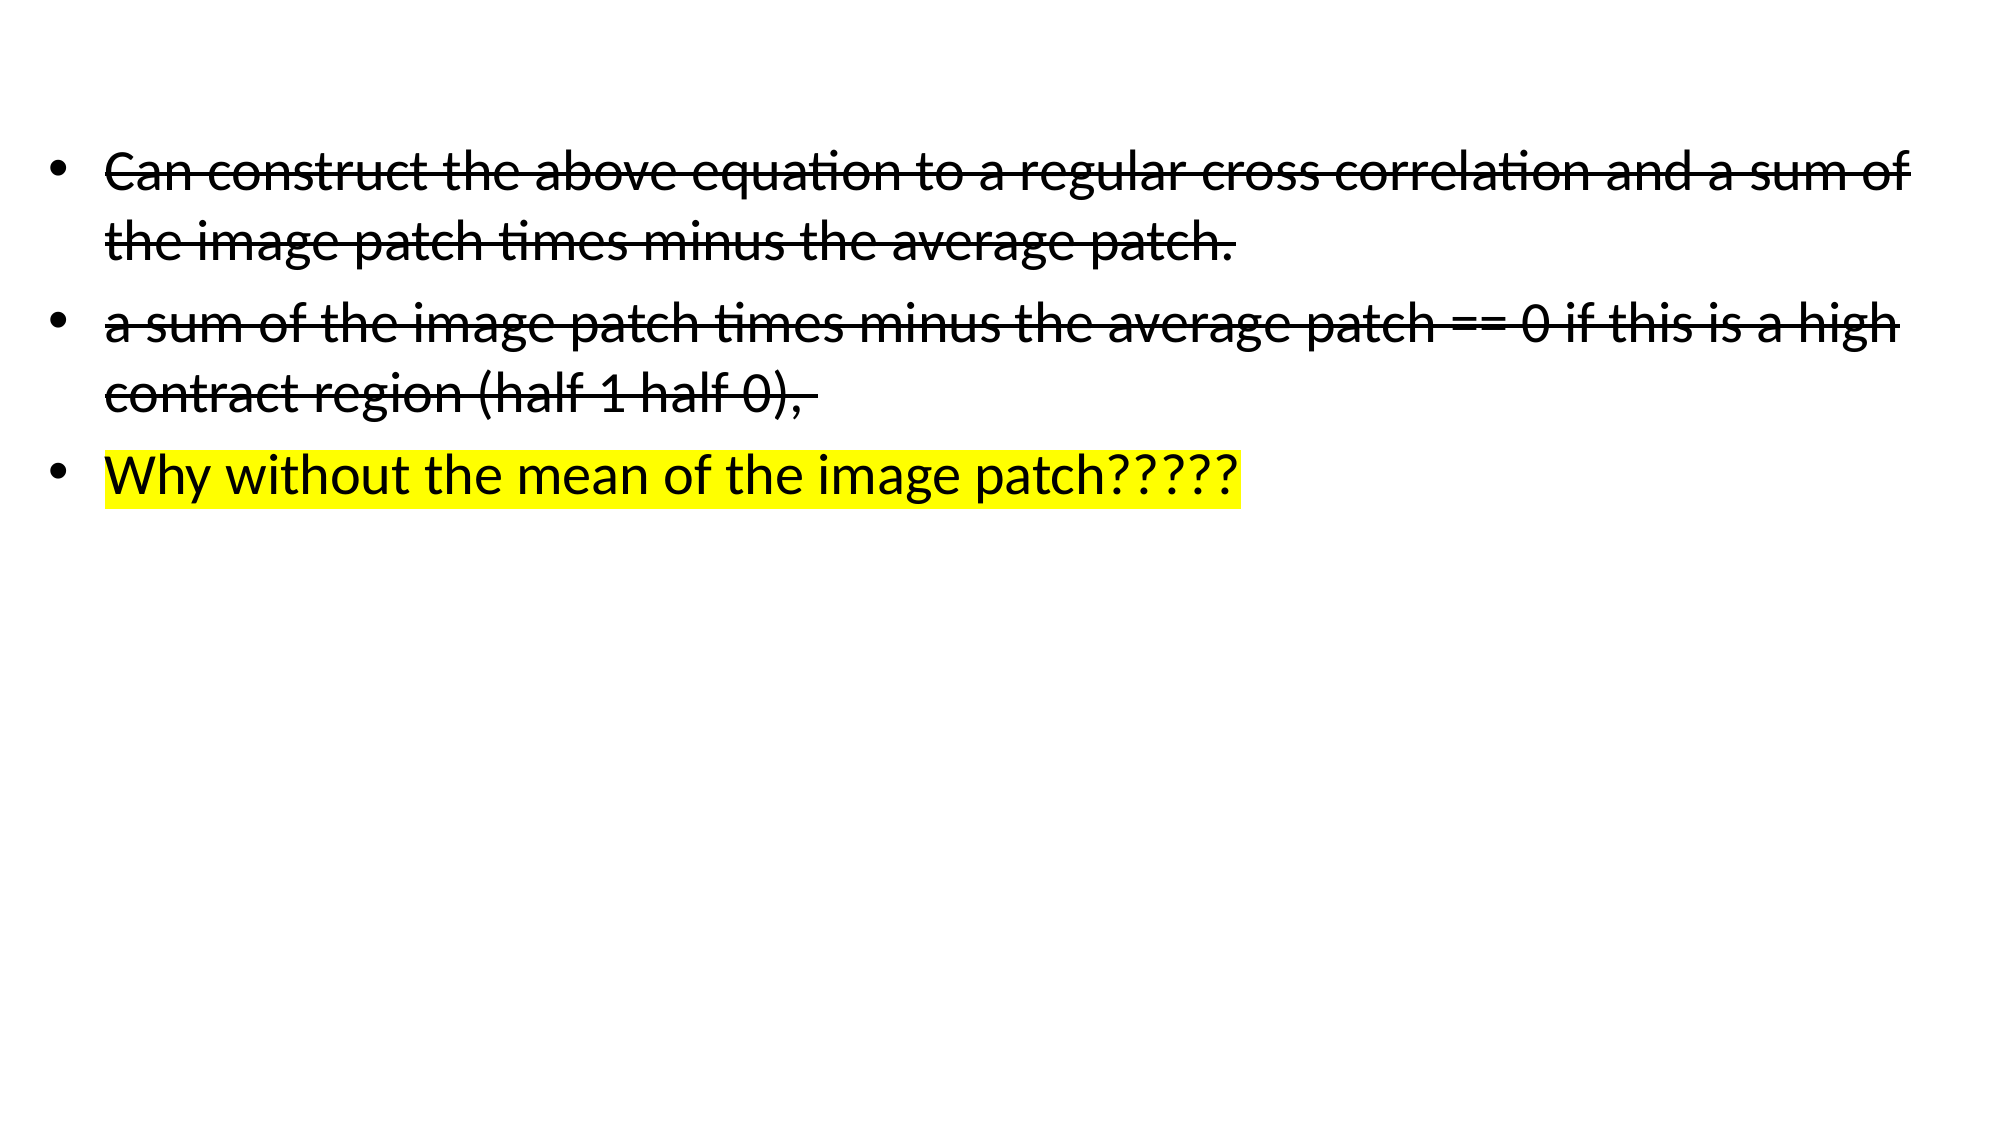

#
Can construct the above equation to a regular cross correlation and a sum of the image patch times minus the average patch.
a sum of the image patch times minus the average patch == 0 if this is a high contract region (half 1 half 0),
Why without the mean of the image patch?????